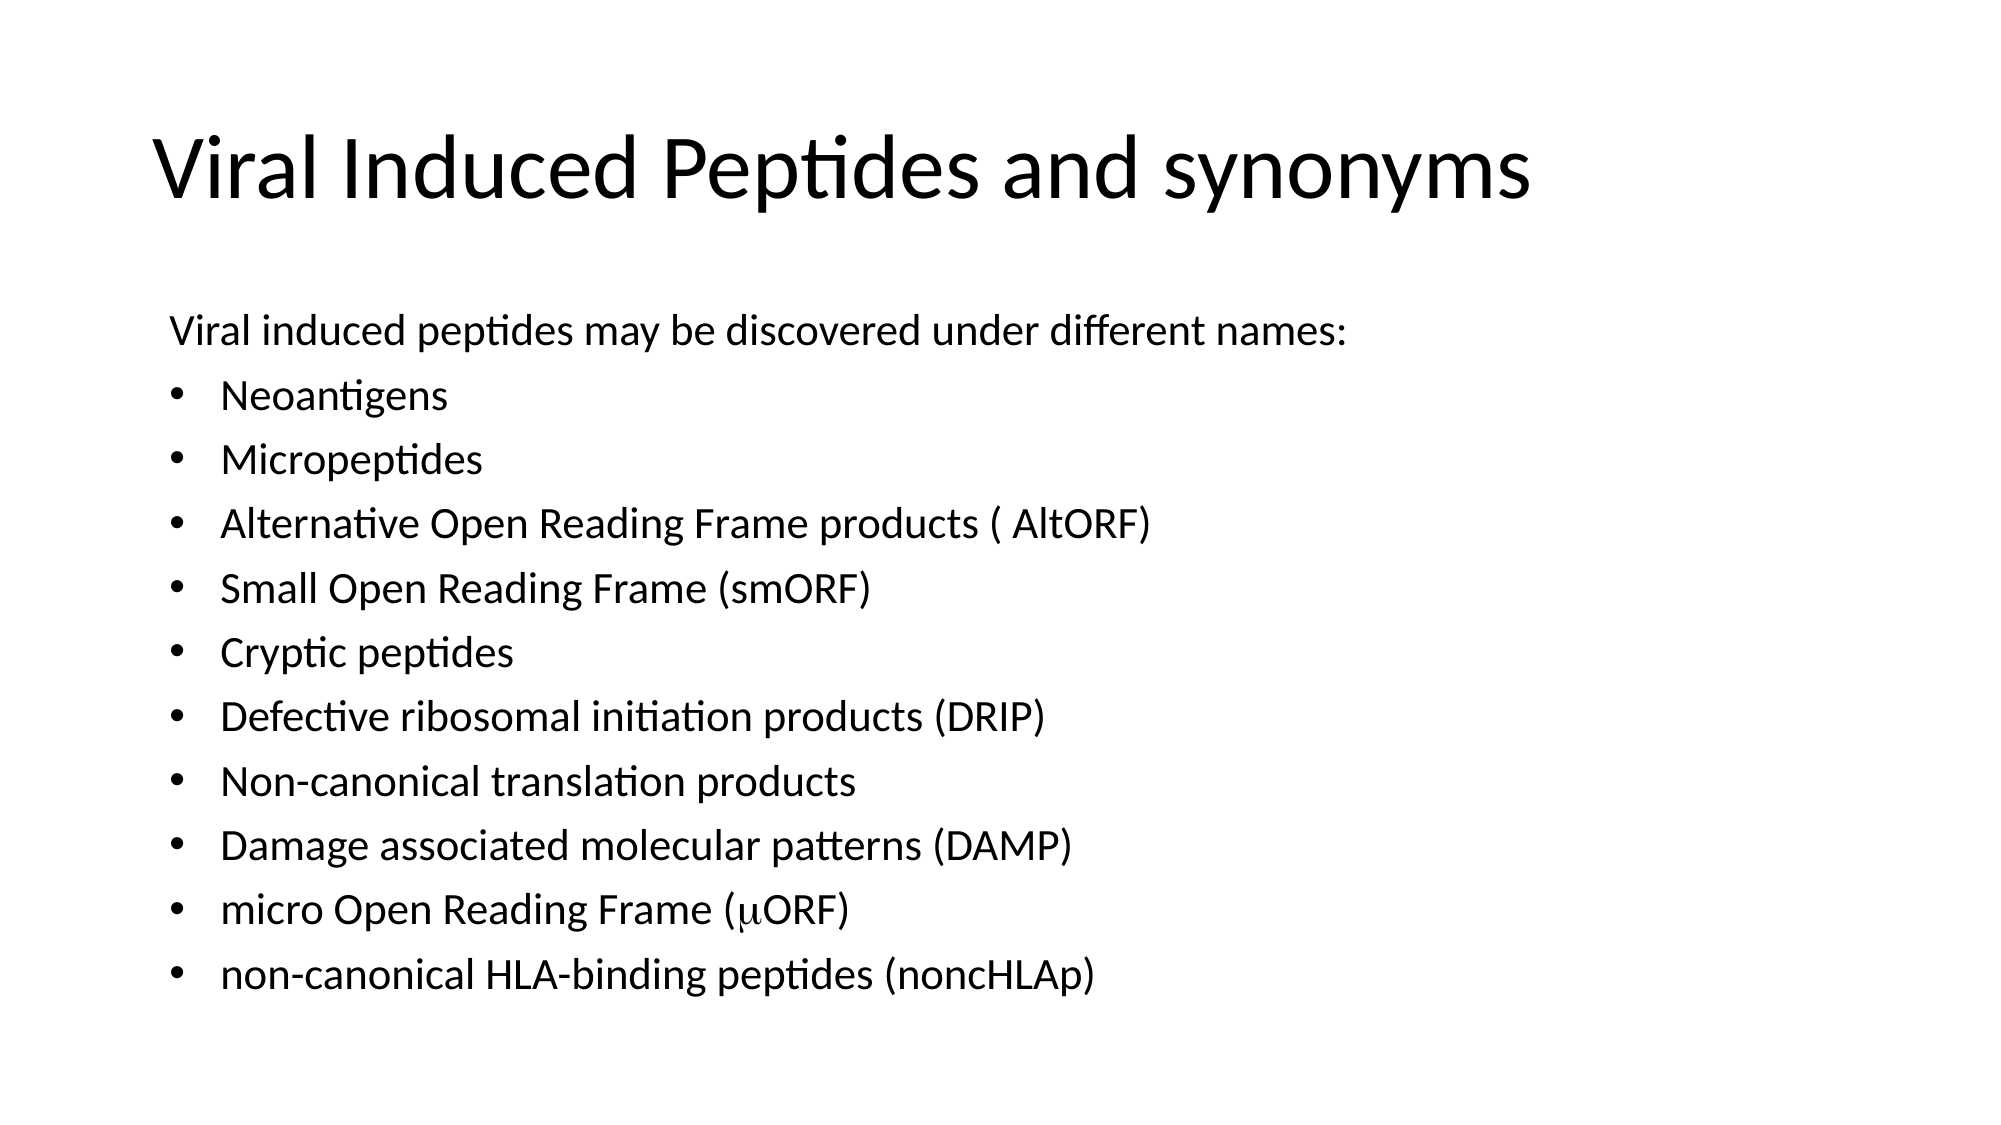

# Viral Induced Peptides and synonyms
Viral induced peptides may be discovered under different names:
Neoantigens
Micropeptides
Alternative Open Reading Frame products ( AltORF)
Small Open Reading Frame (smORF)
Cryptic peptides
Defective ribosomal initiation products (DRIP)
Non-canonical translation products
Damage associated molecular patterns (DAMP)
micro Open Reading Frame (μORF)
non-canonical HLA-binding peptides (noncHLAp)